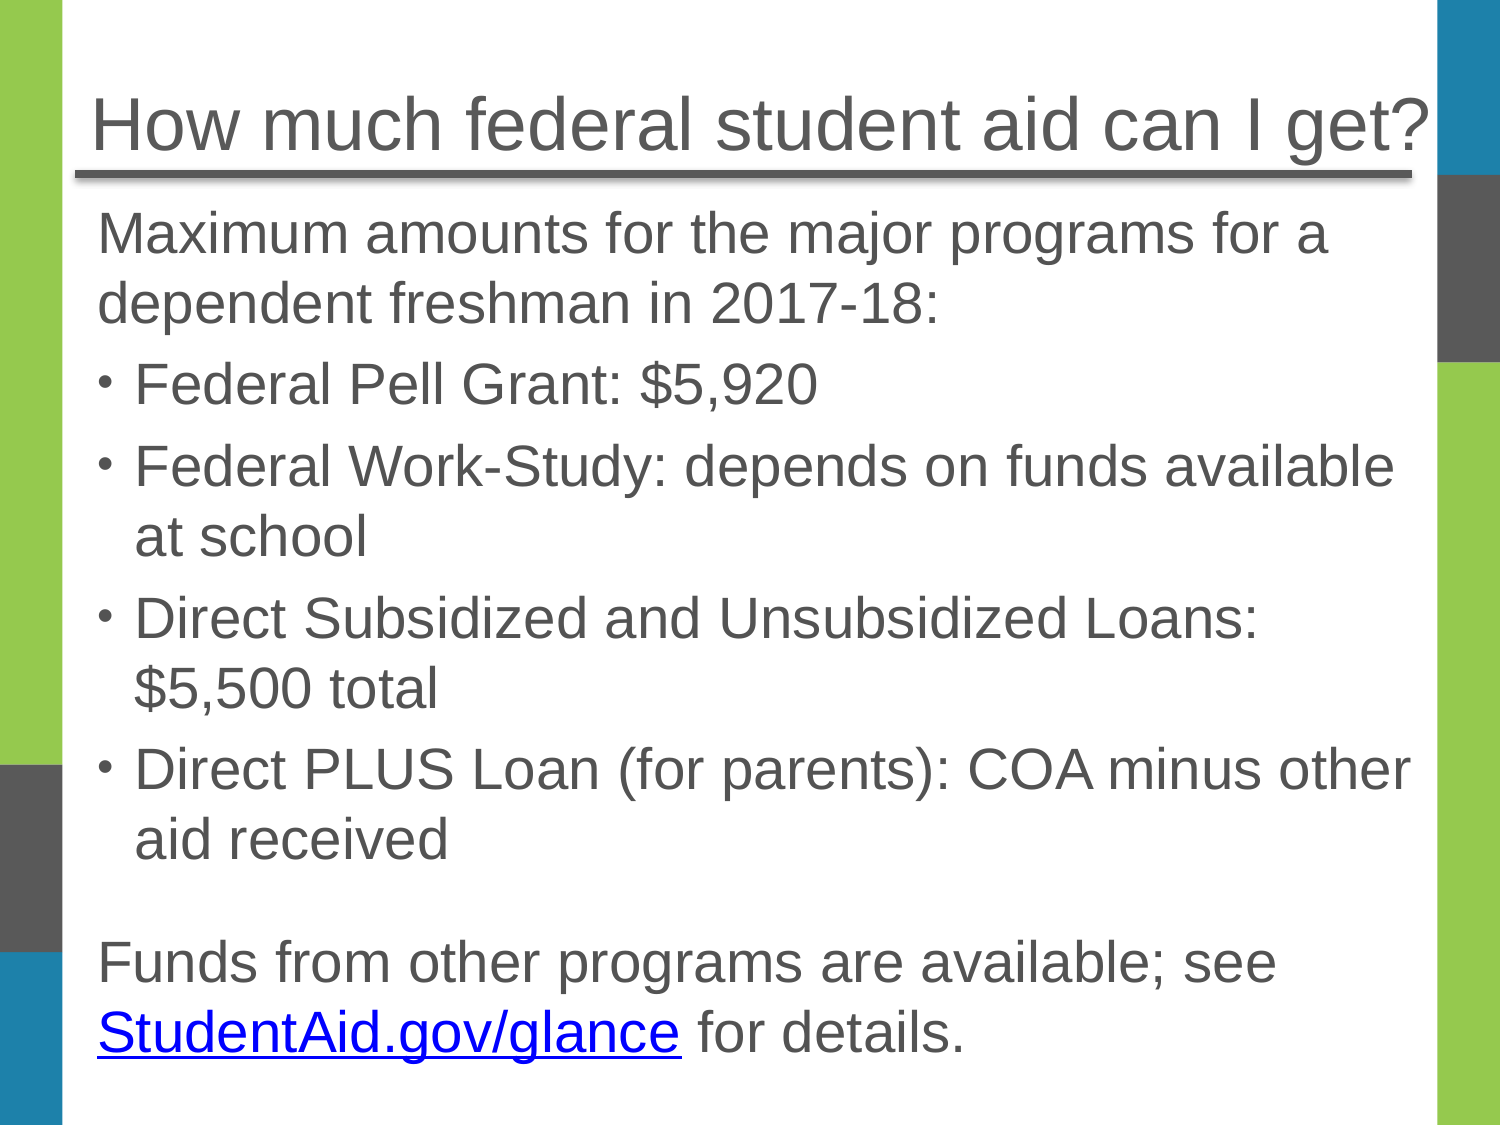

# How much federal student aid can I get?
Maximum amounts for the major programs for a dependent freshman in 2017-18:
Federal Pell Grant: $5,920
Federal Work-Study: depends on funds available at school
Direct Subsidized and Unsubsidized Loans: $5,500 total
Direct PLUS Loan (for parents): COA minus other aid received

Funds from other programs are available; see StudentAid.gov/glance for details.